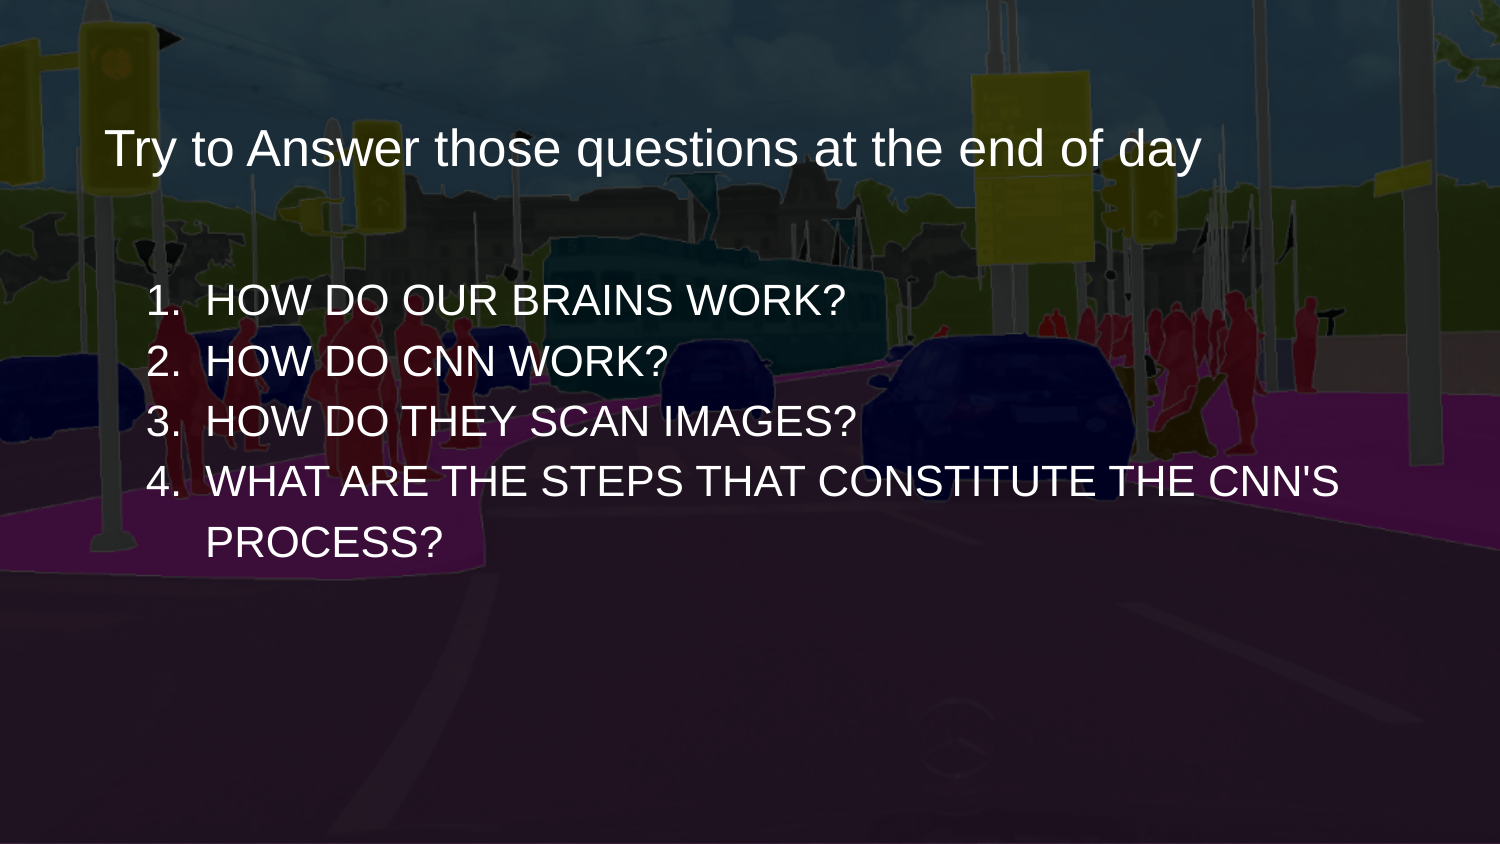

Try to Answer those questions at the end of day

HOW DO OUR BRAINS WORK?
HOW DO CNN WORK?
HOW DO THEY SCAN IMAGES?
WHAT ARE THE STEPS THAT CONSTITUTE THE CNN'S PROCESS?